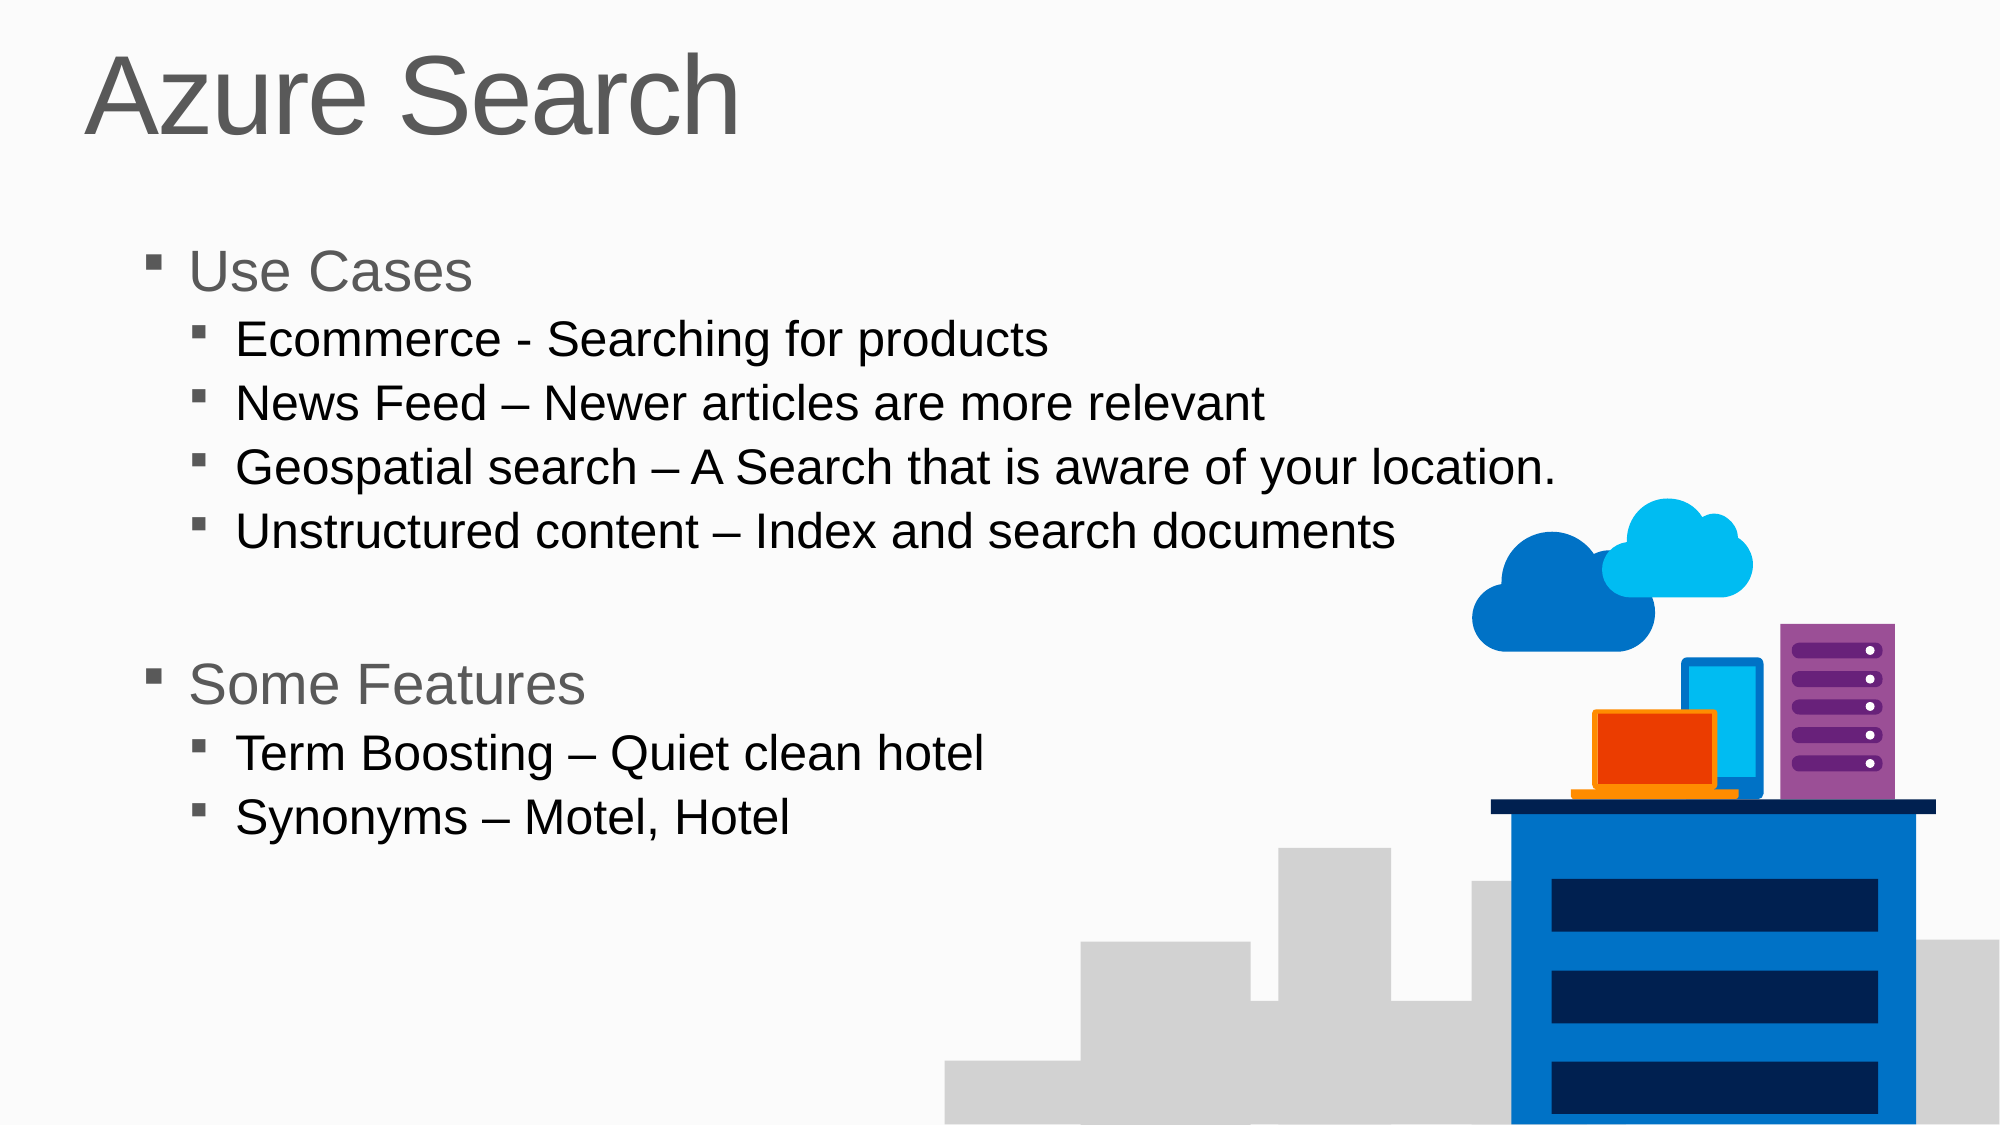

Azure Search

Use Cases
Ecommerce - Searching for products
News Feed – Newer articles are more relevant
Geospatial search – A Search that is aware of your location.
Unstructured content – Index and search documents

Some Features
Term Boosting – Quiet clean hotel
Synonyms – Motel, Hotel